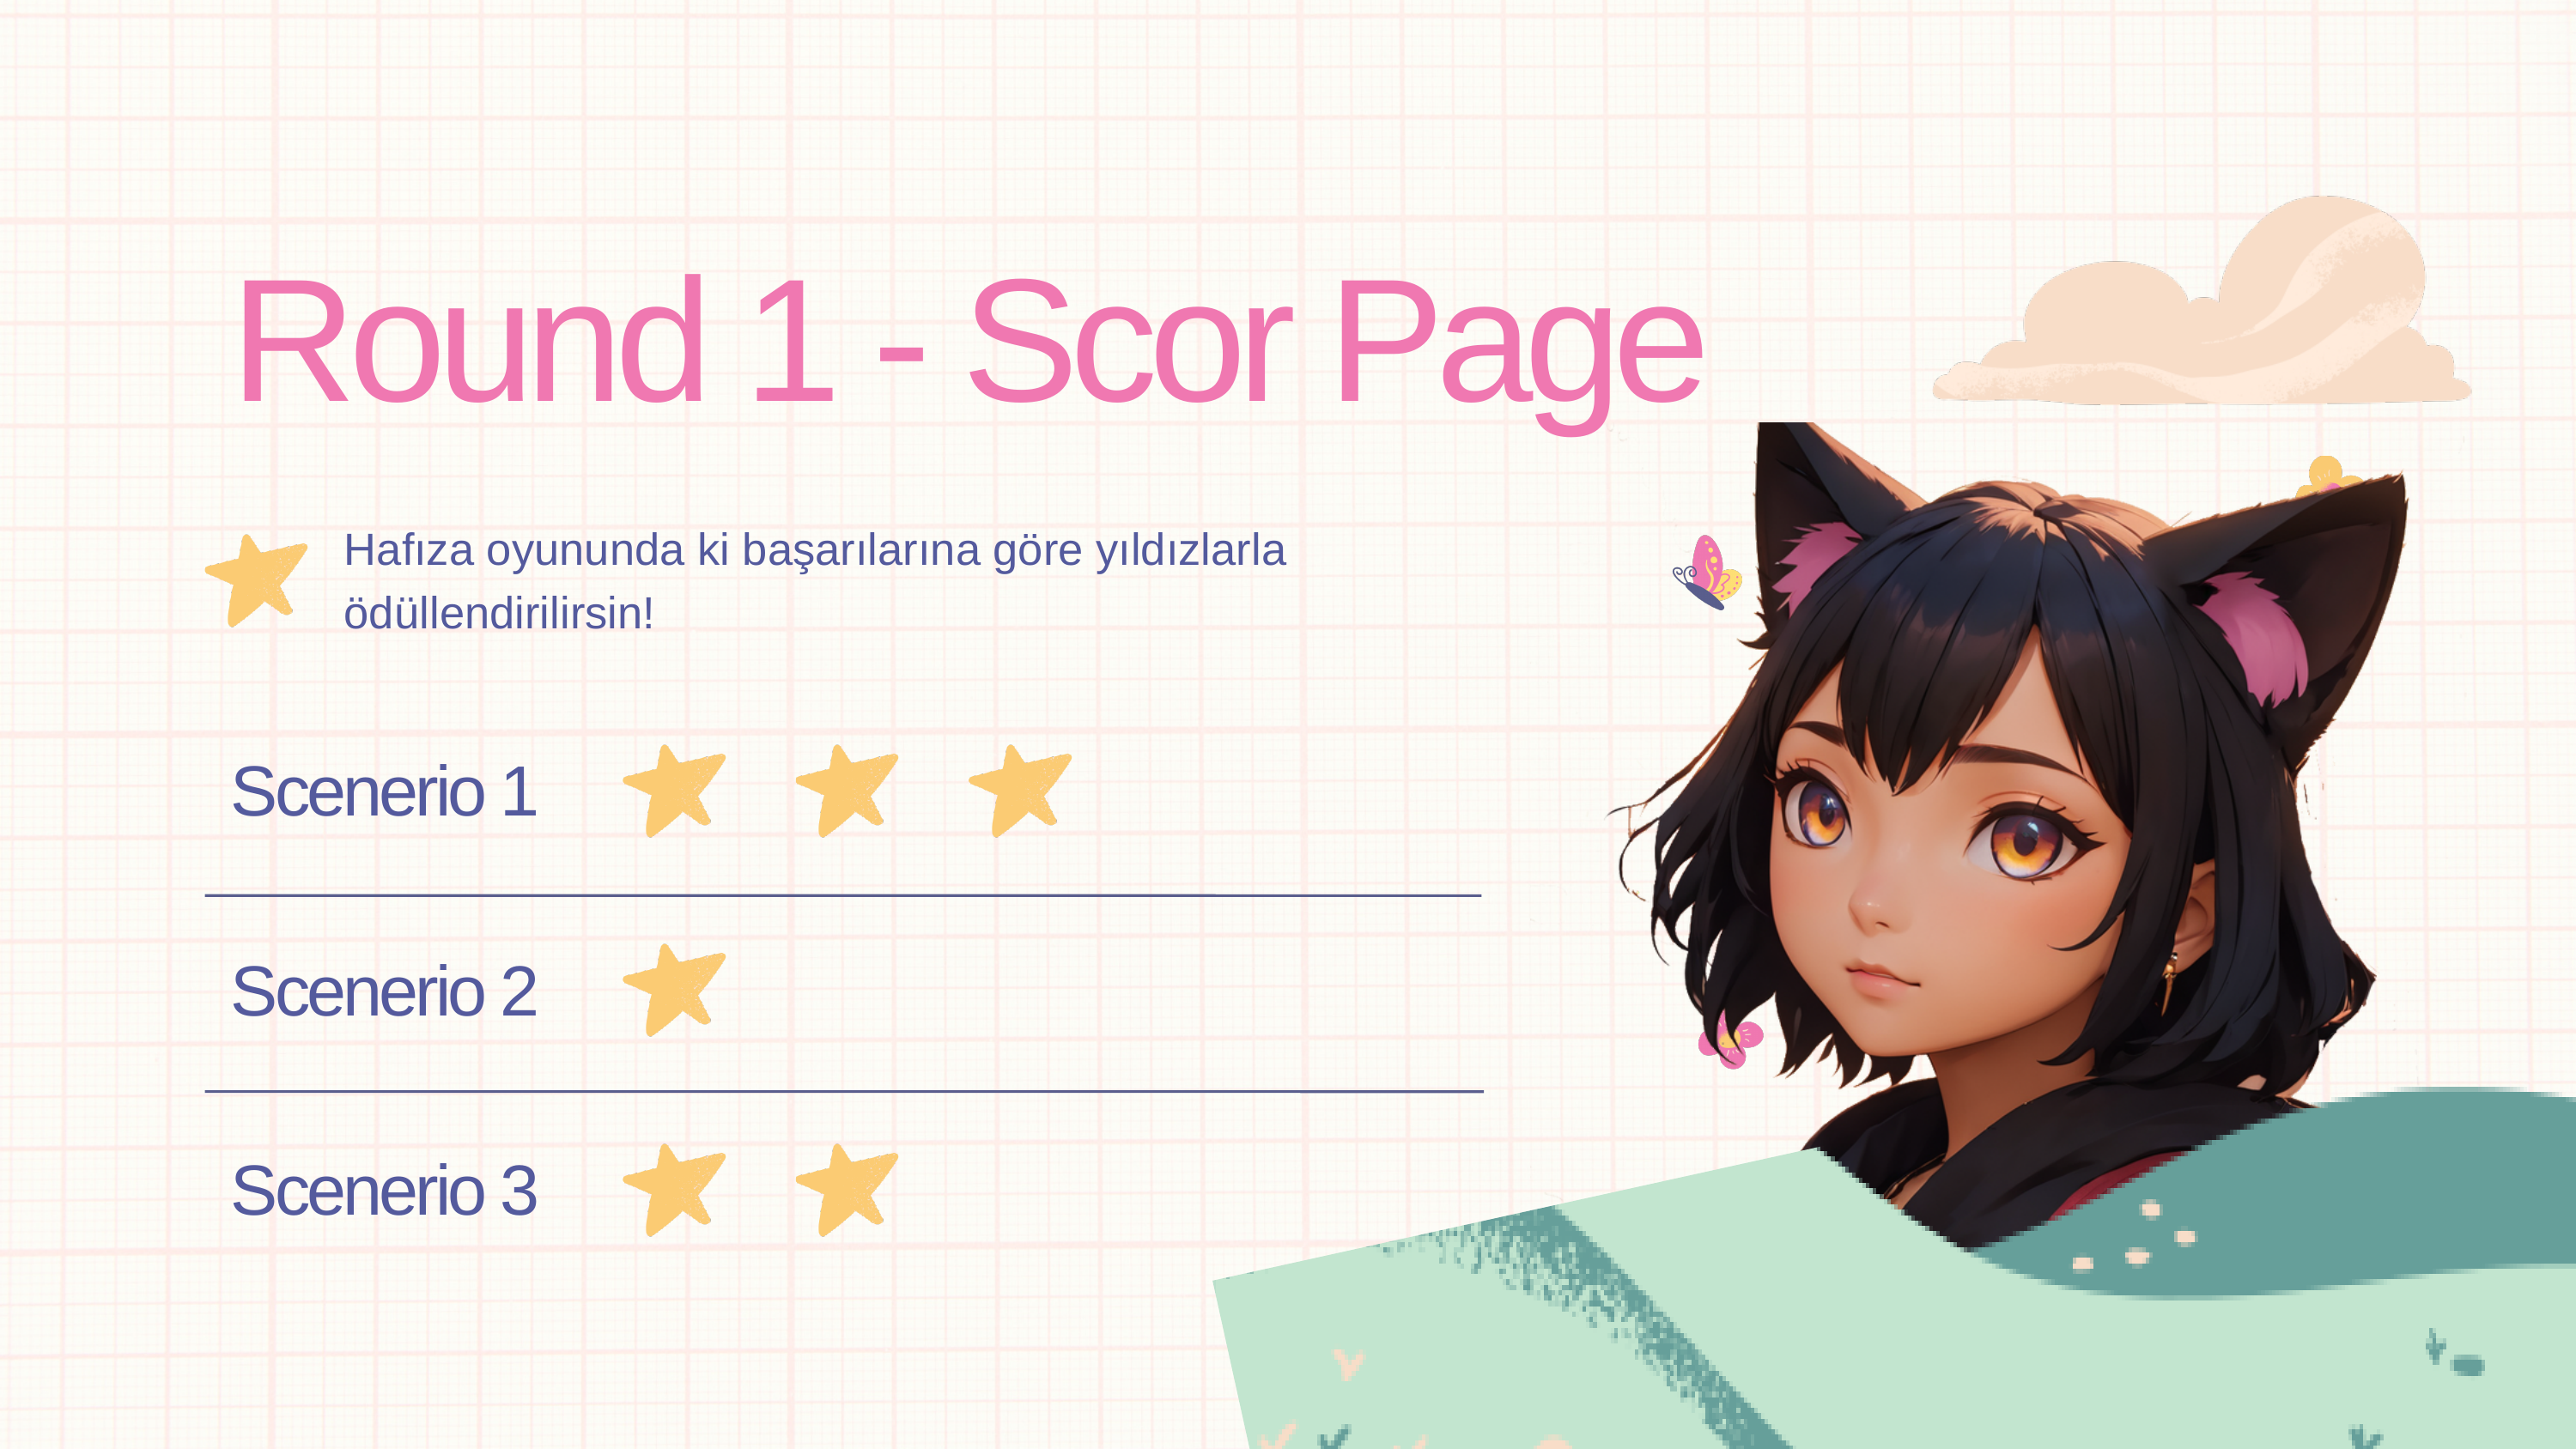

Round 1 - Scor Page

Hafıza oyununda ki başarılarına göre yıldızlarla ödüllendirilirsin!

Scenerio 1

Scenerio 2

Scenerio 3